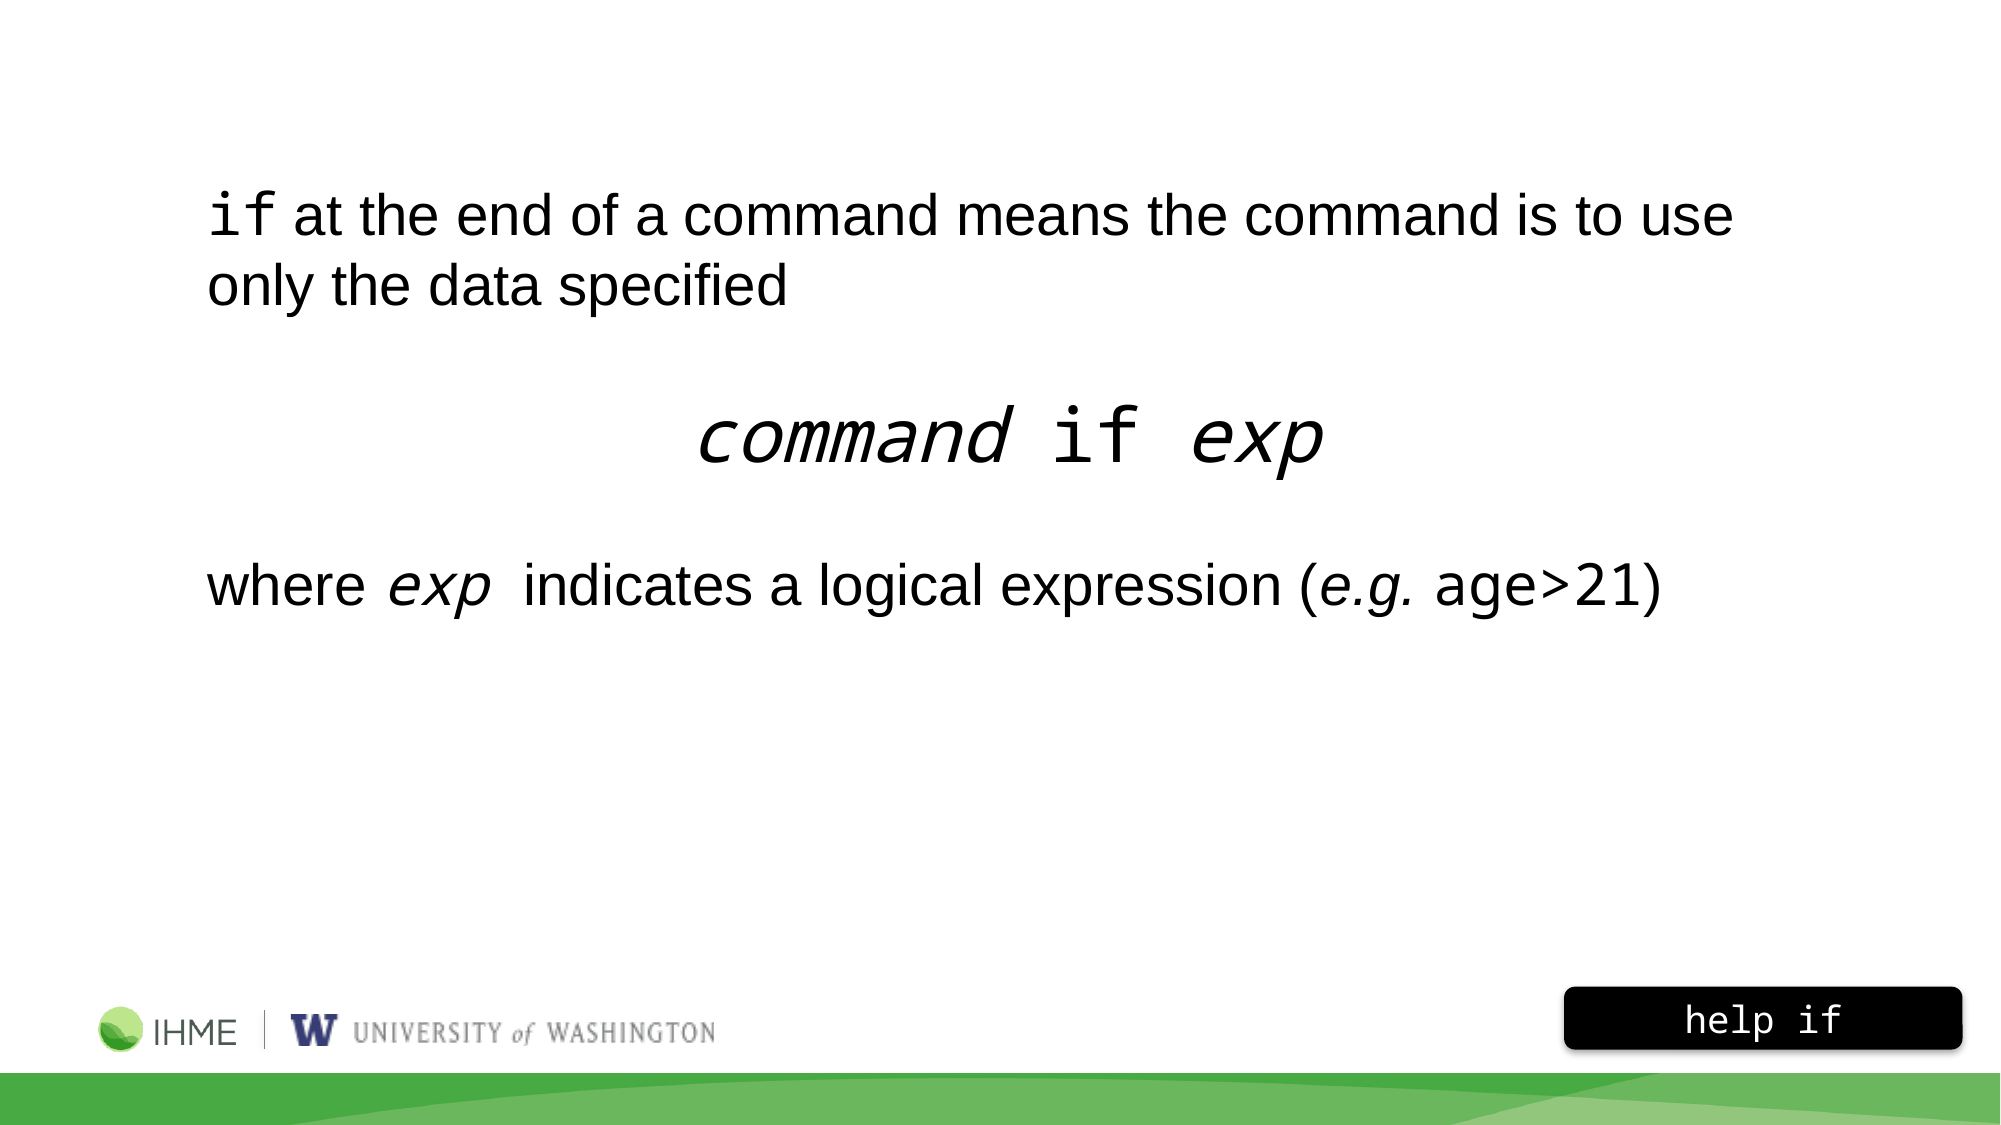

if at the end of a command means the command is to use only the data specified

	  command if exp

where exp indicates a logical expression (e.g. age>21)

help if